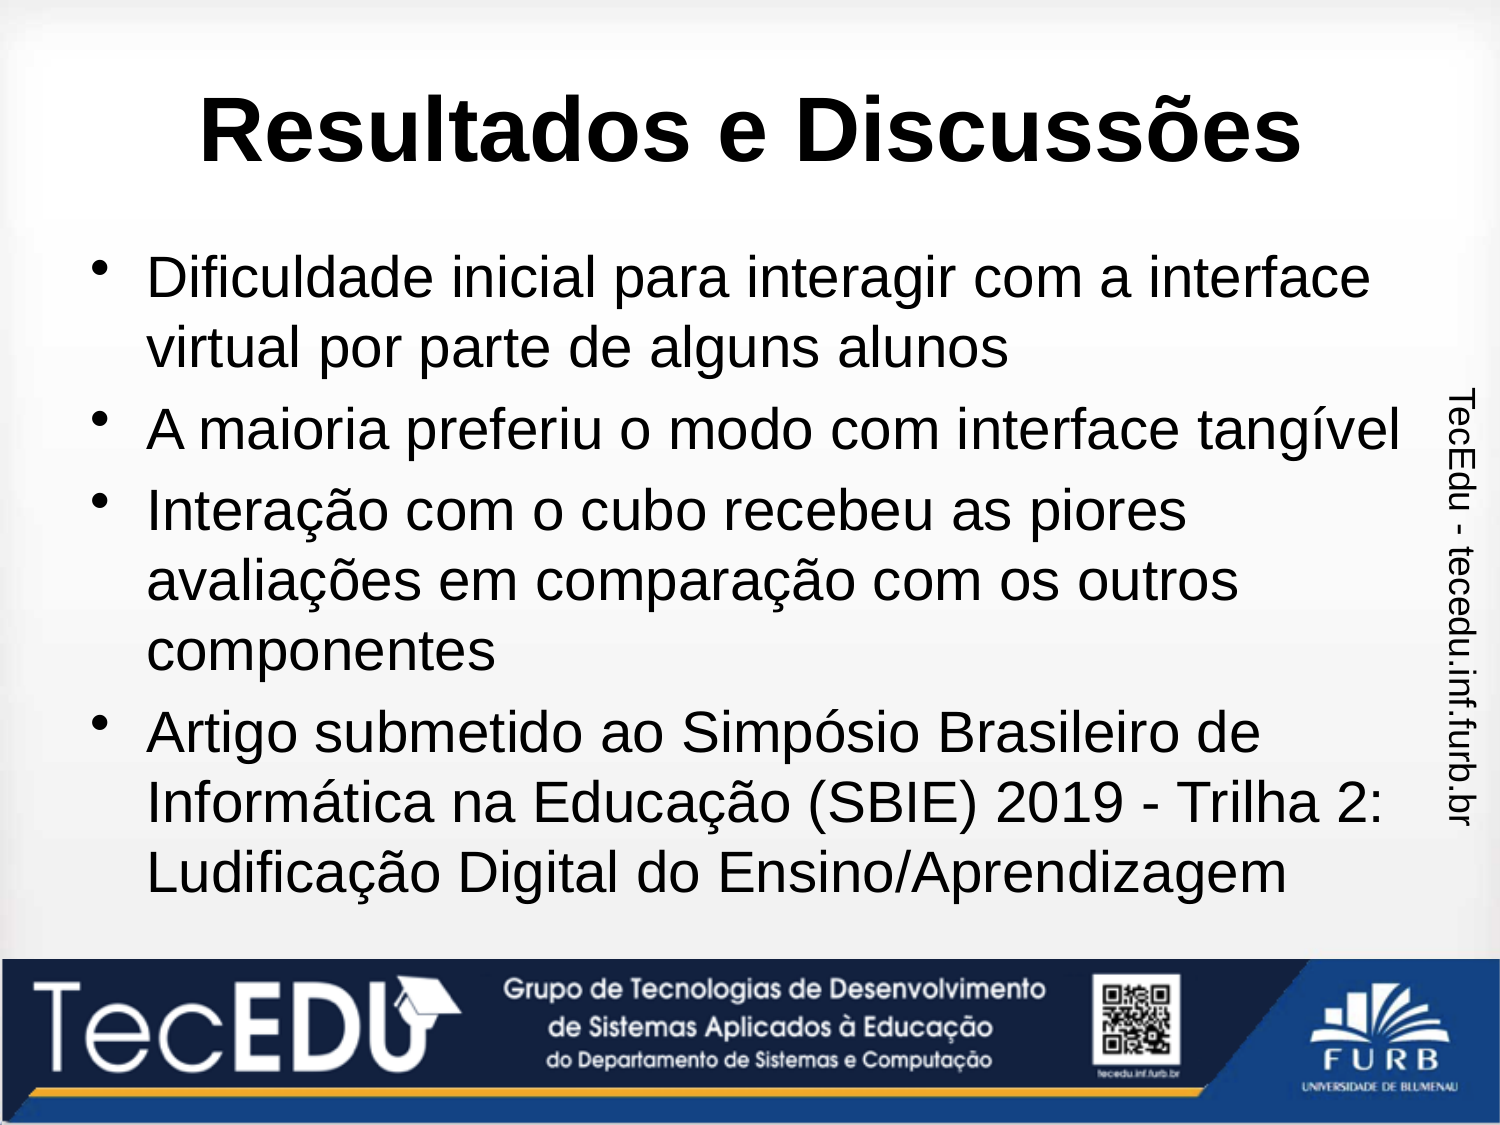

# Resultados e Discussões
Dificuldade inicial para interagir com a interface virtual por parte de alguns alunos
A maioria preferiu o modo com interface tangível
Interação com o cubo recebeu as piores avaliações em comparação com os outros componentes
Artigo submetido ao Simpósio Brasileiro de Informática na Educação (SBIE) 2019 - Trilha 2: Ludificação Digital do Ensino/Aprendizagem